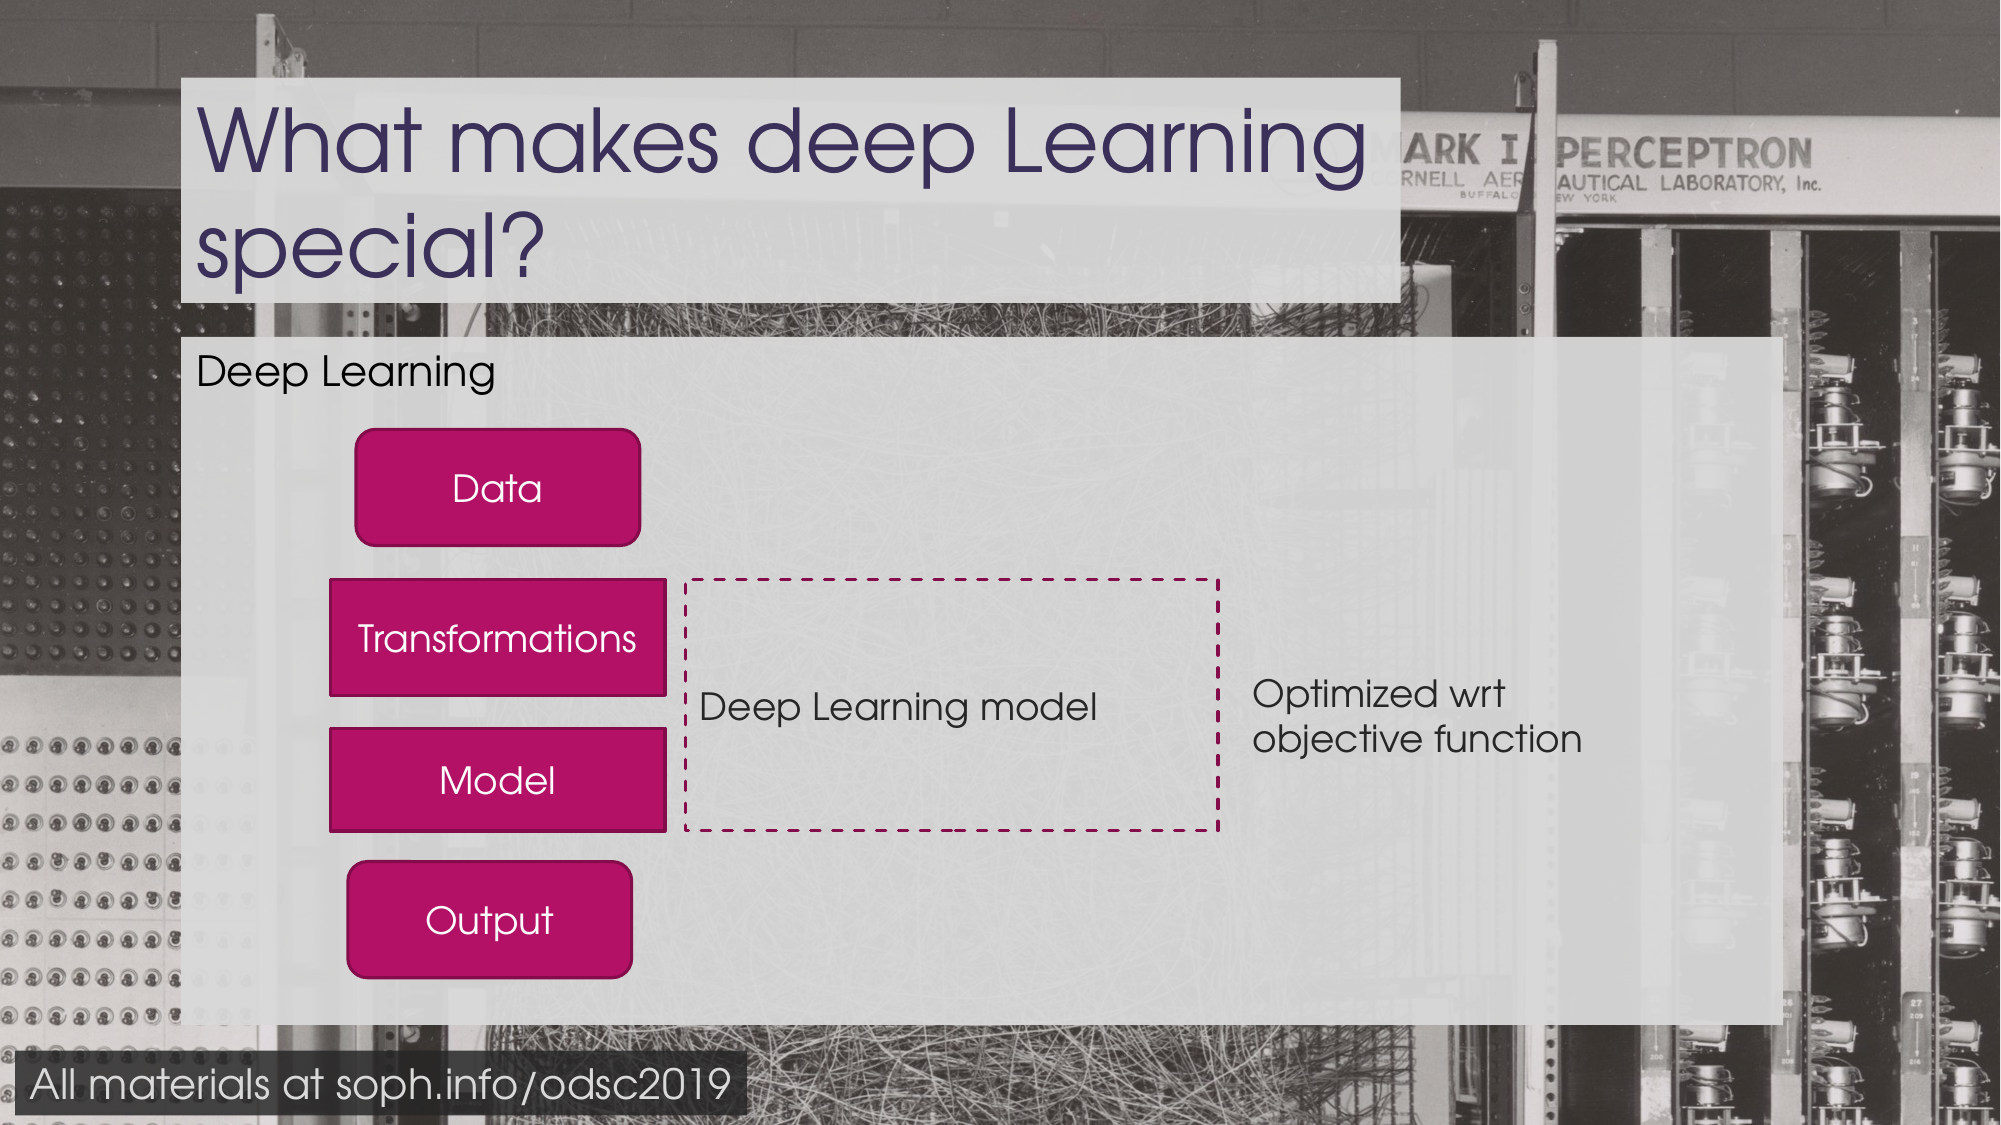

# What makes deep Learning special?
Deep Learning
Data
Transformations
Deep Learning model
Optimized wrt objective function
Model
Output